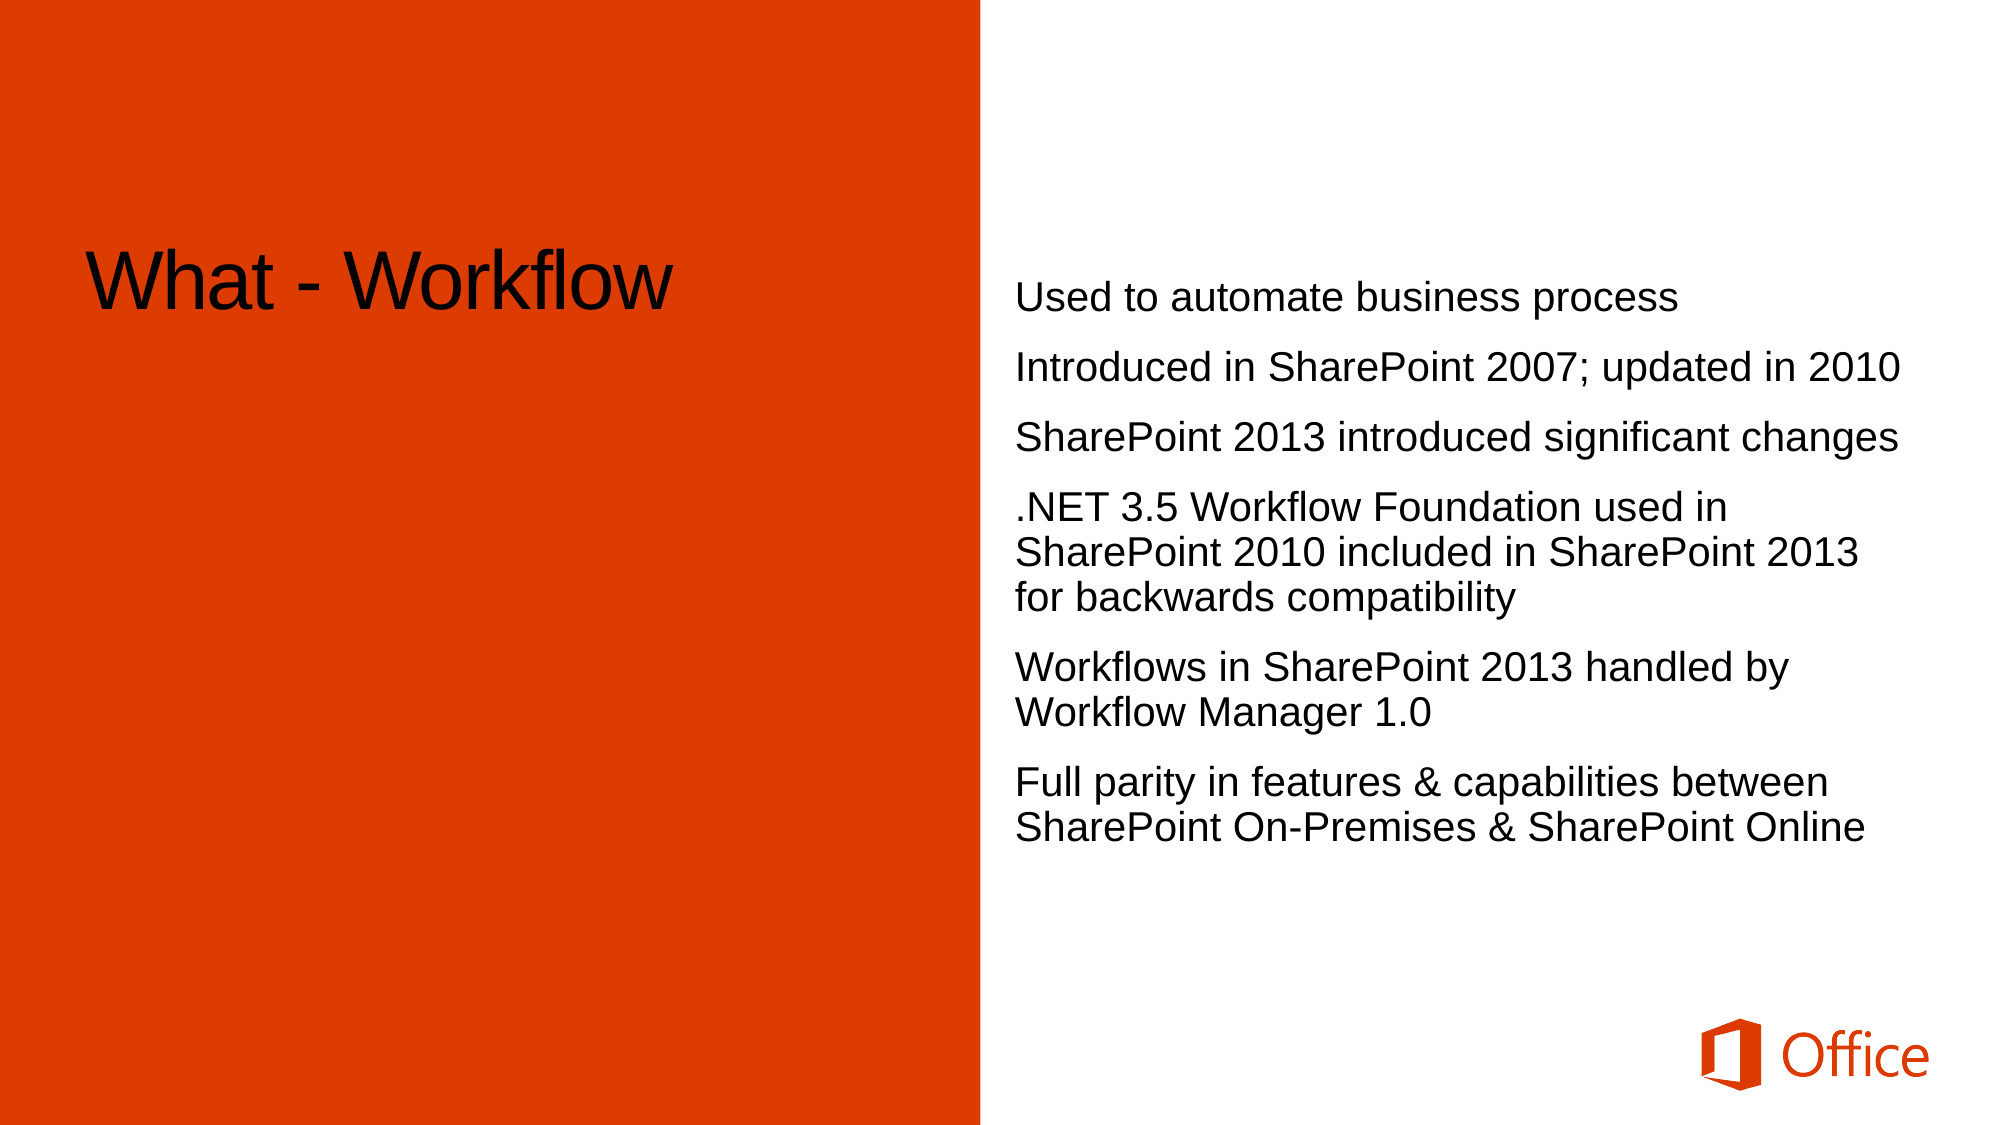

What - Workflow
Used to automate business process
Introduced in SharePoint 2007; updated in 2010
SharePoint 2013 introduced significant changes
.NET 3.5 Workflow Foundation used in SharePoint 2010 included in SharePoint 2013 for backwards compatibility
Workflows in SharePoint 2013 handled by Workflow Manager 1.0
Full parity in features & capabilities between SharePoint On-Premises & SharePoint Online